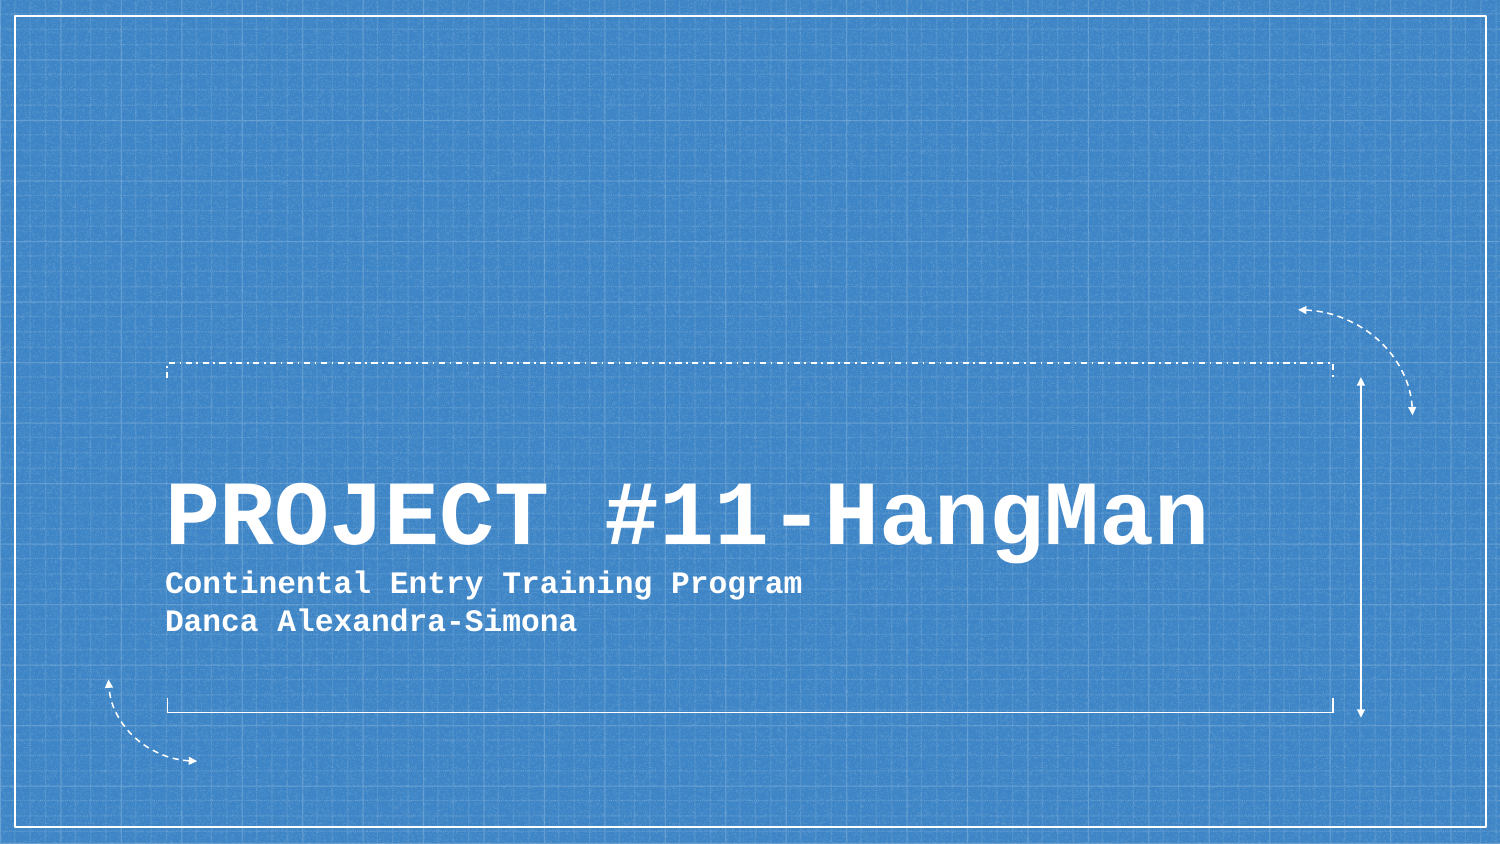

# PROJECT #11-HangMan Continental Entry Training Program Danca Alexandra-Simona